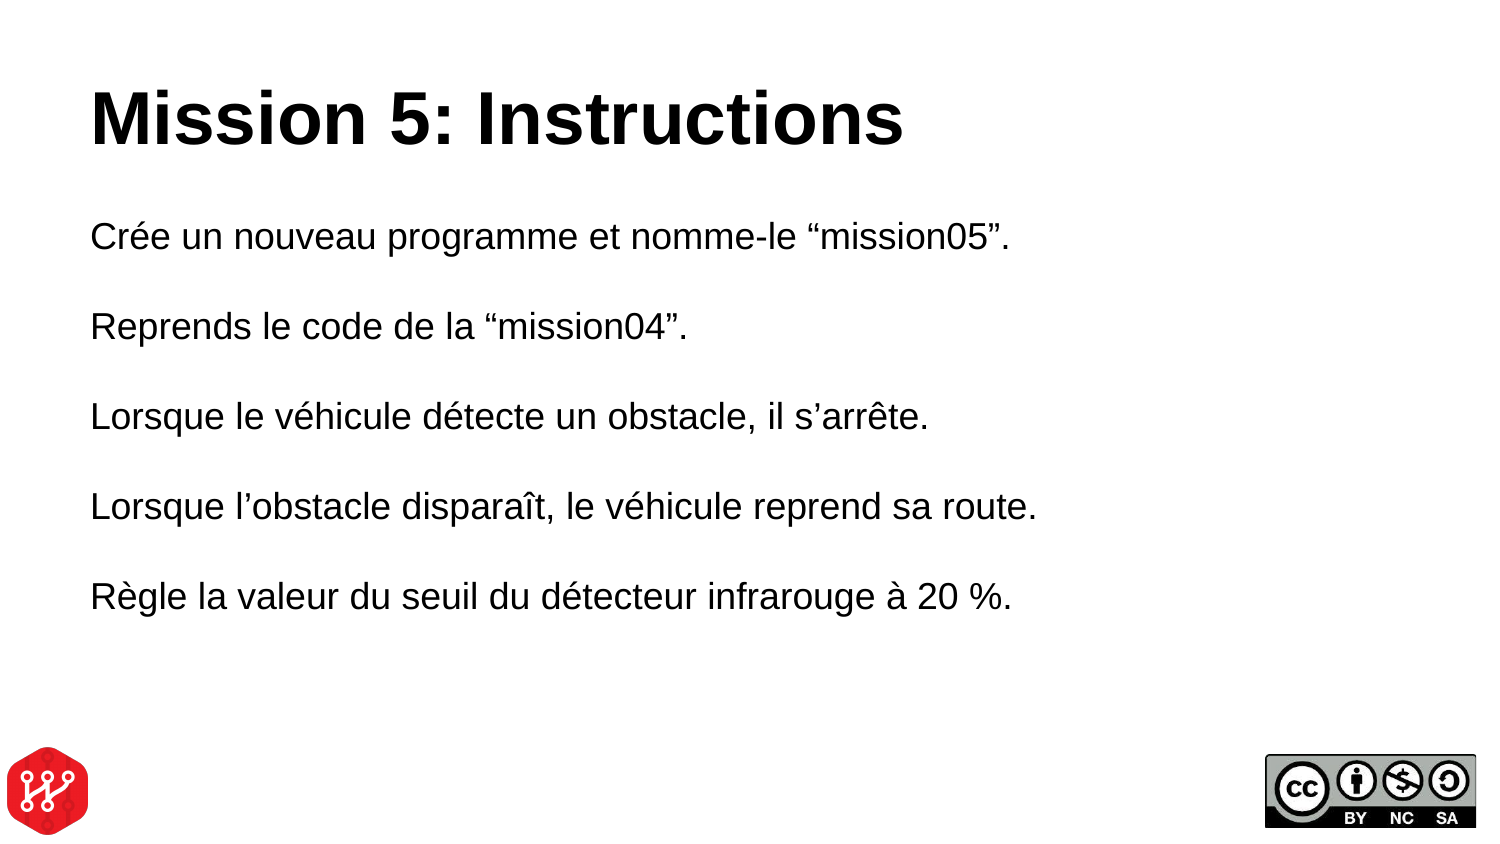

# Mission 5: Instructions
Crée un nouveau programme et nomme-le “mission05”.

Reprends le code de la “mission04”.

Lorsque le véhicule détecte un obstacle, il s’arrête.

Lorsque l’obstacle disparaît, le véhicule reprend sa route.

Règle la valeur du seuil du détecteur infrarouge à 20 %.